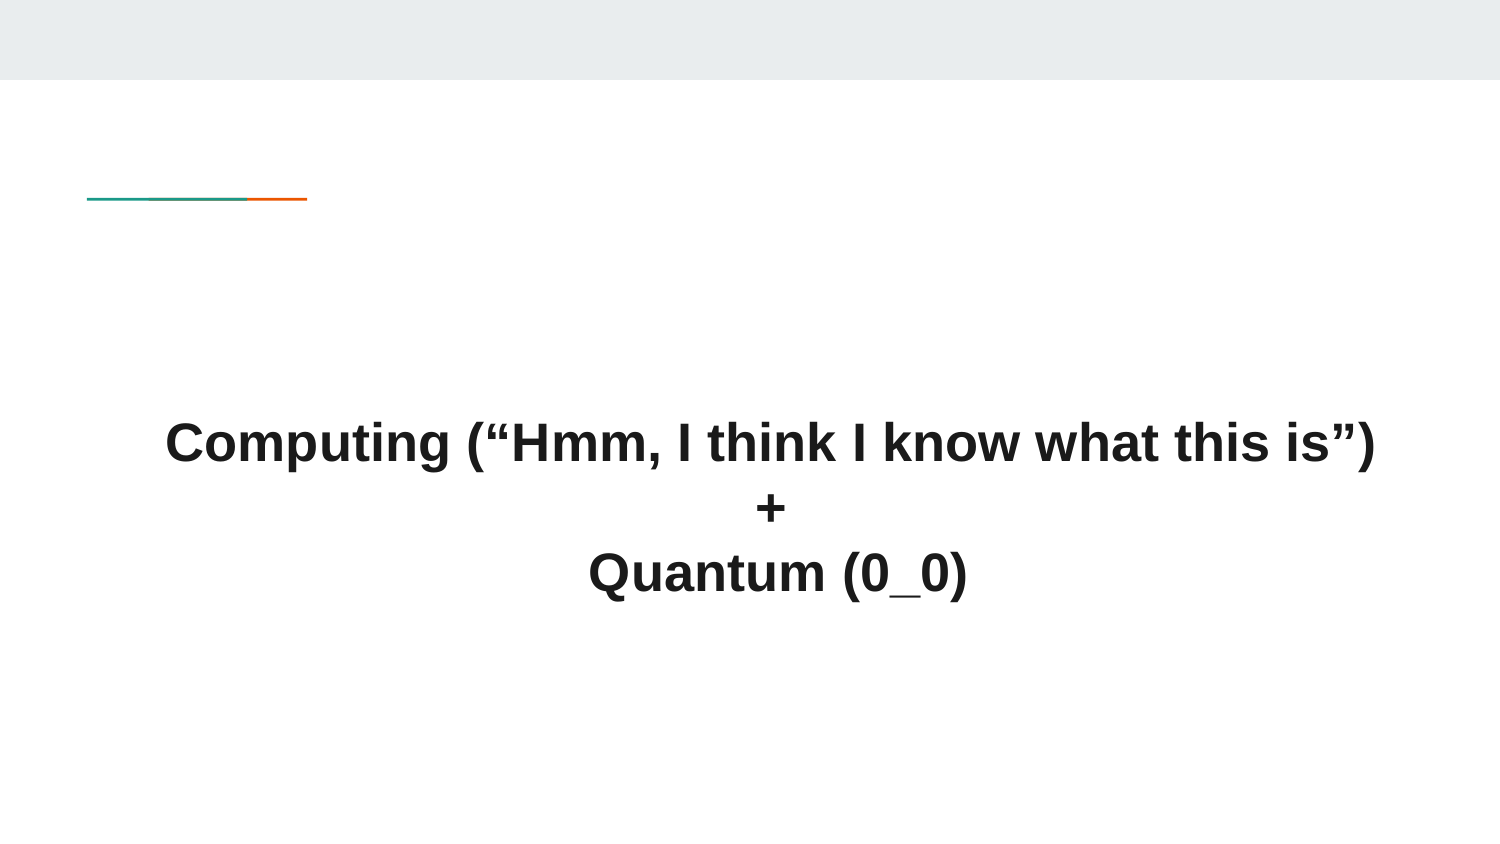

# Computing (“Hmm, I think I know what this is”)
+
Quantum (0_0)